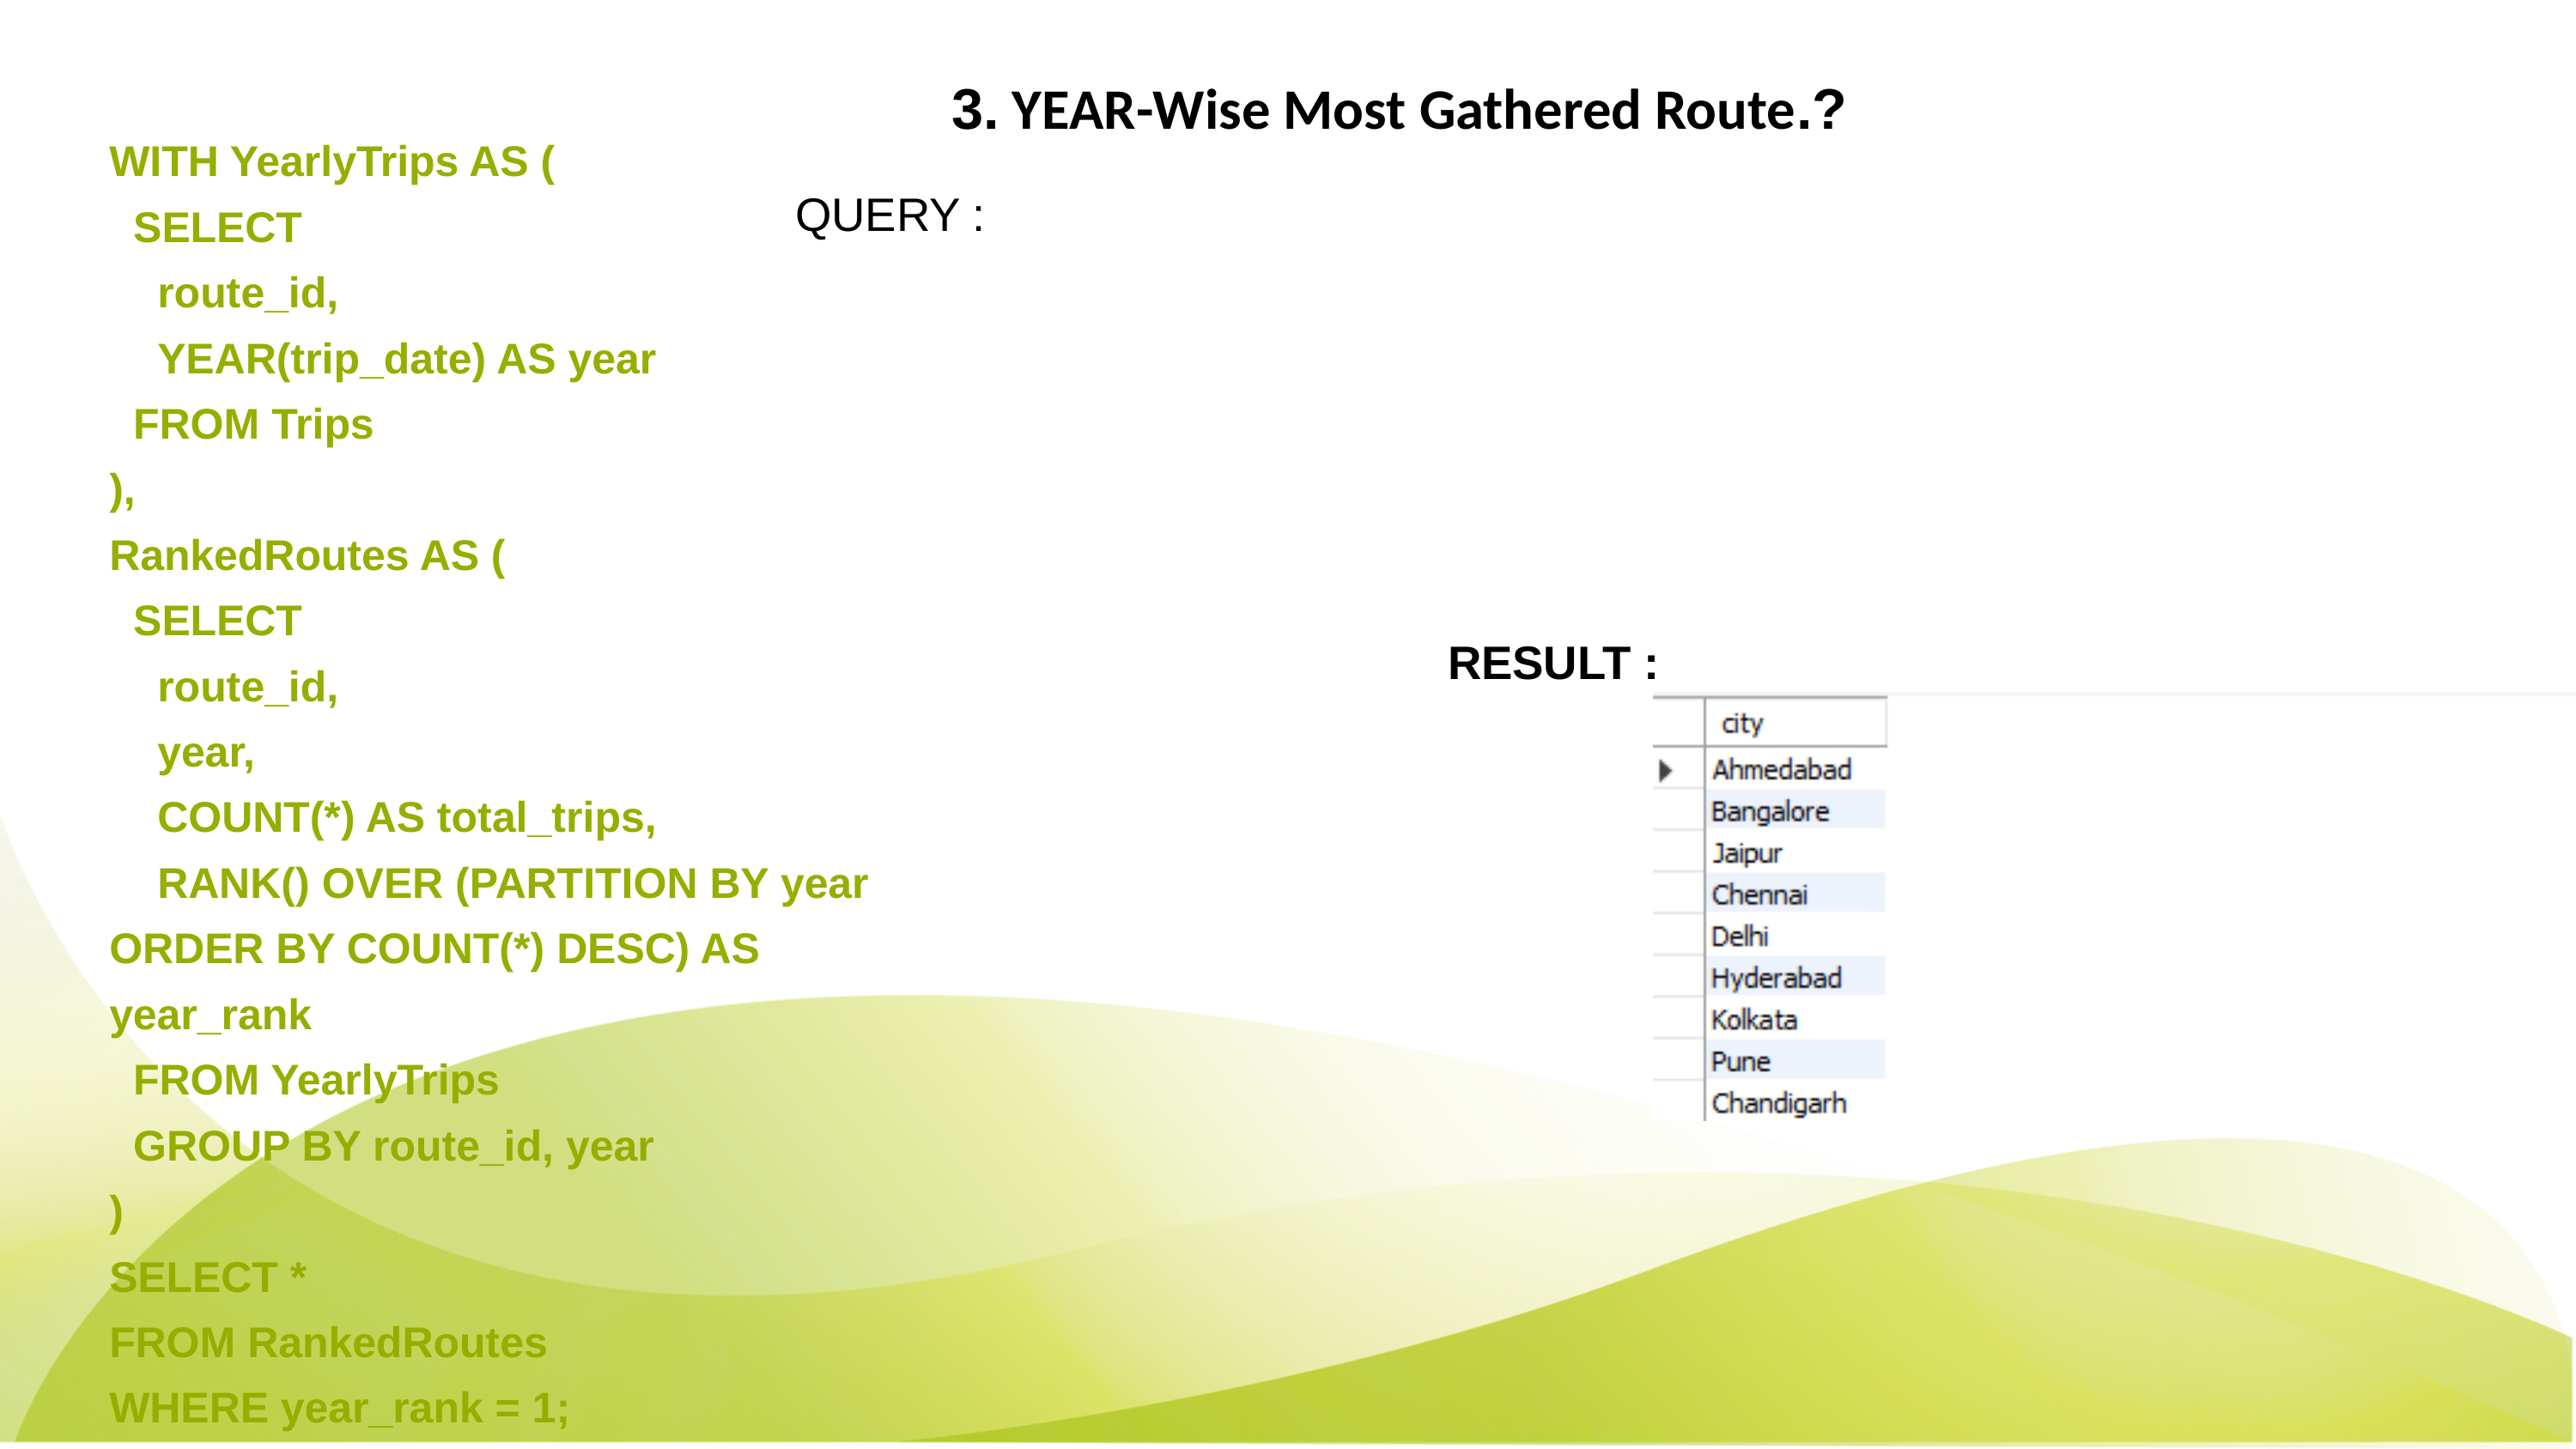

3. YEAR-Wise Most Gathered Route.?
WITH YearlyTrips AS (
  SELECT
    route_id,
    YEAR(trip_date) AS year
  FROM Trips
),
RankedRoutes AS (
  SELECT
    route_id,
    year,
    COUNT(*) AS total_trips,
    RANK() OVER (PARTITION BY year ORDER BY COUNT(*) DESC) AS year_rank
  FROM YearlyTrips
  GROUP BY route_id, year
)
SELECT *
FROM RankedRoutes
WHERE year_rank = 1;
QUERY :
RESULT :